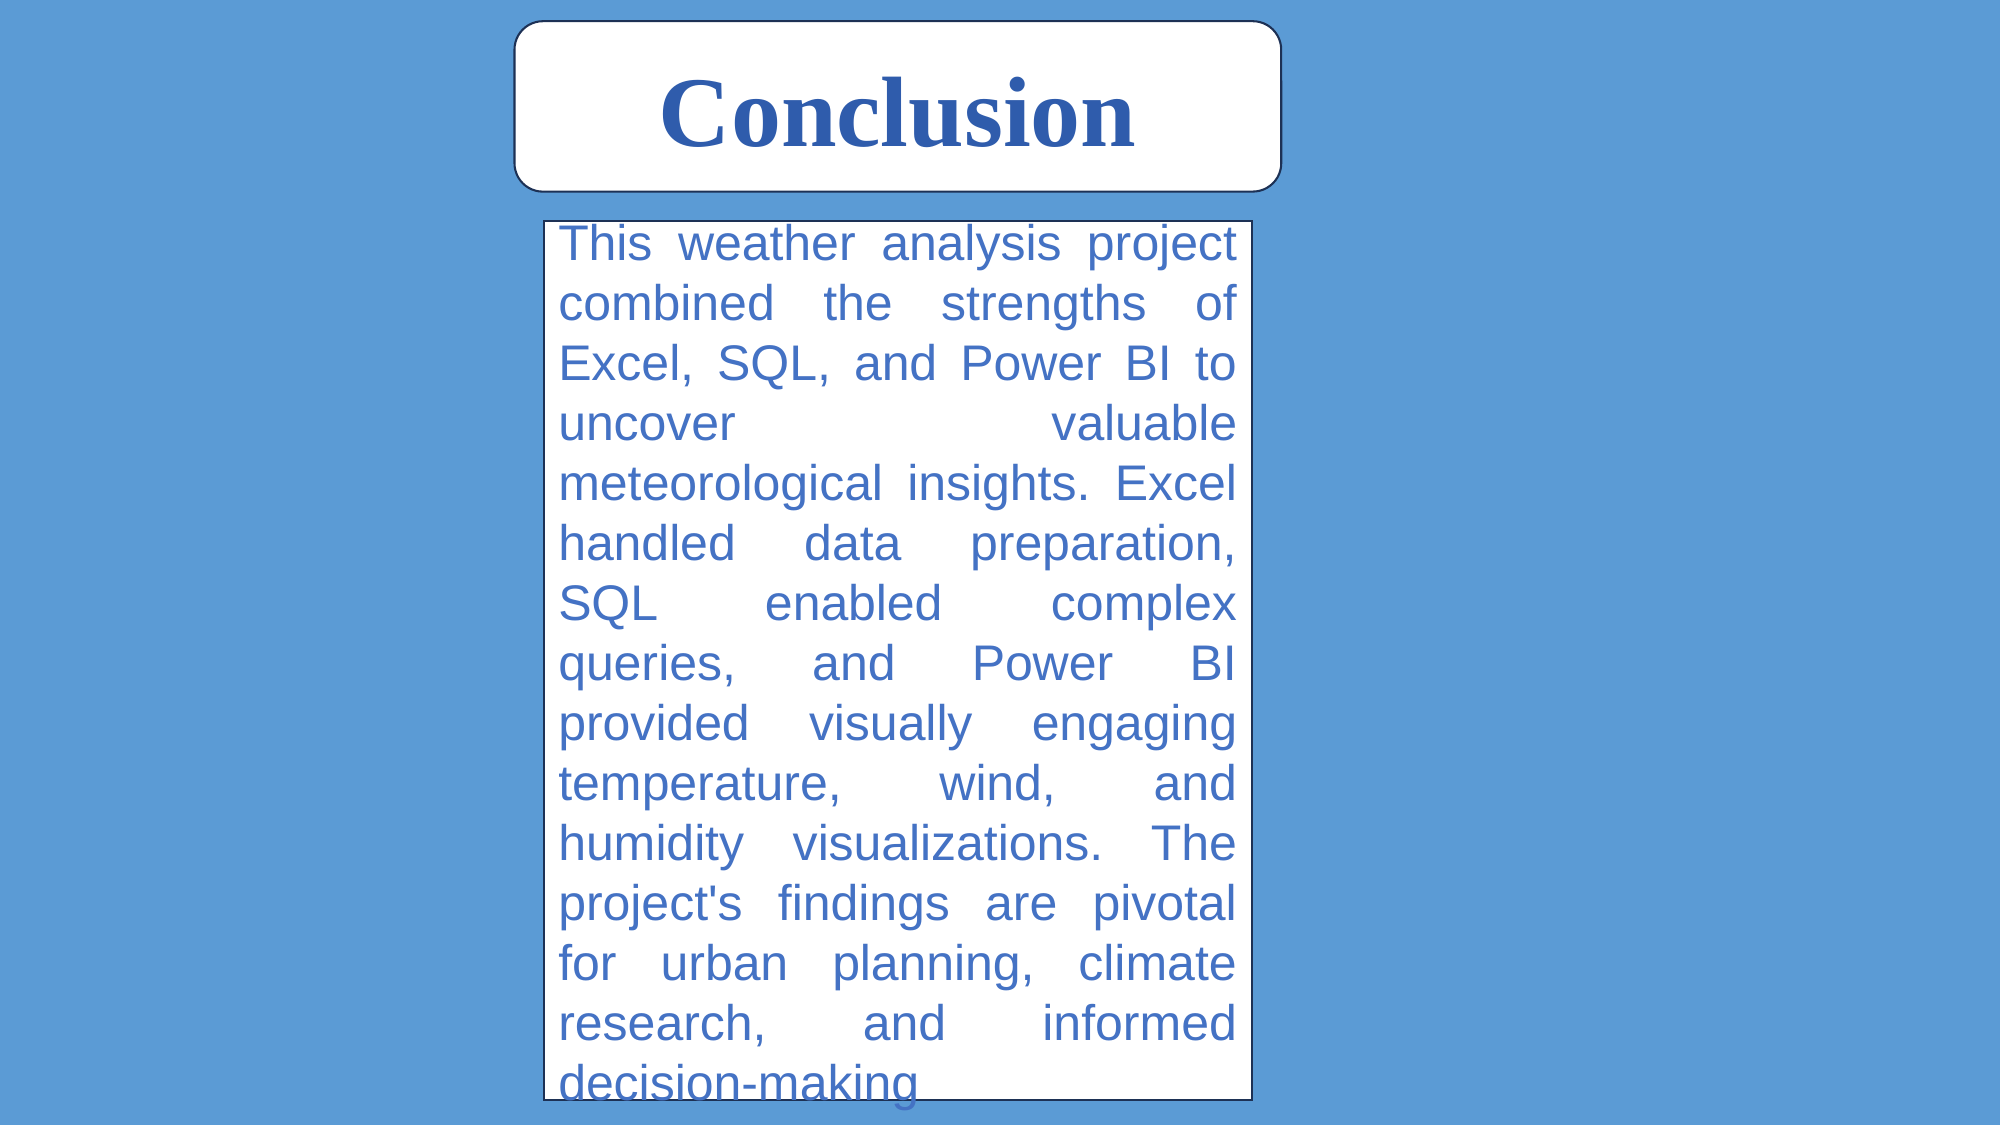

Conclusion
This weather analysis project combined the strengths of Excel, SQL, and Power BI to uncover valuable meteorological insights. Excel handled data preparation, SQL enabled complex queries, and Power BI provided visually engaging temperature, wind, and humidity visualizations. The project's findings are pivotal for urban planning, climate research, and informed decision-making